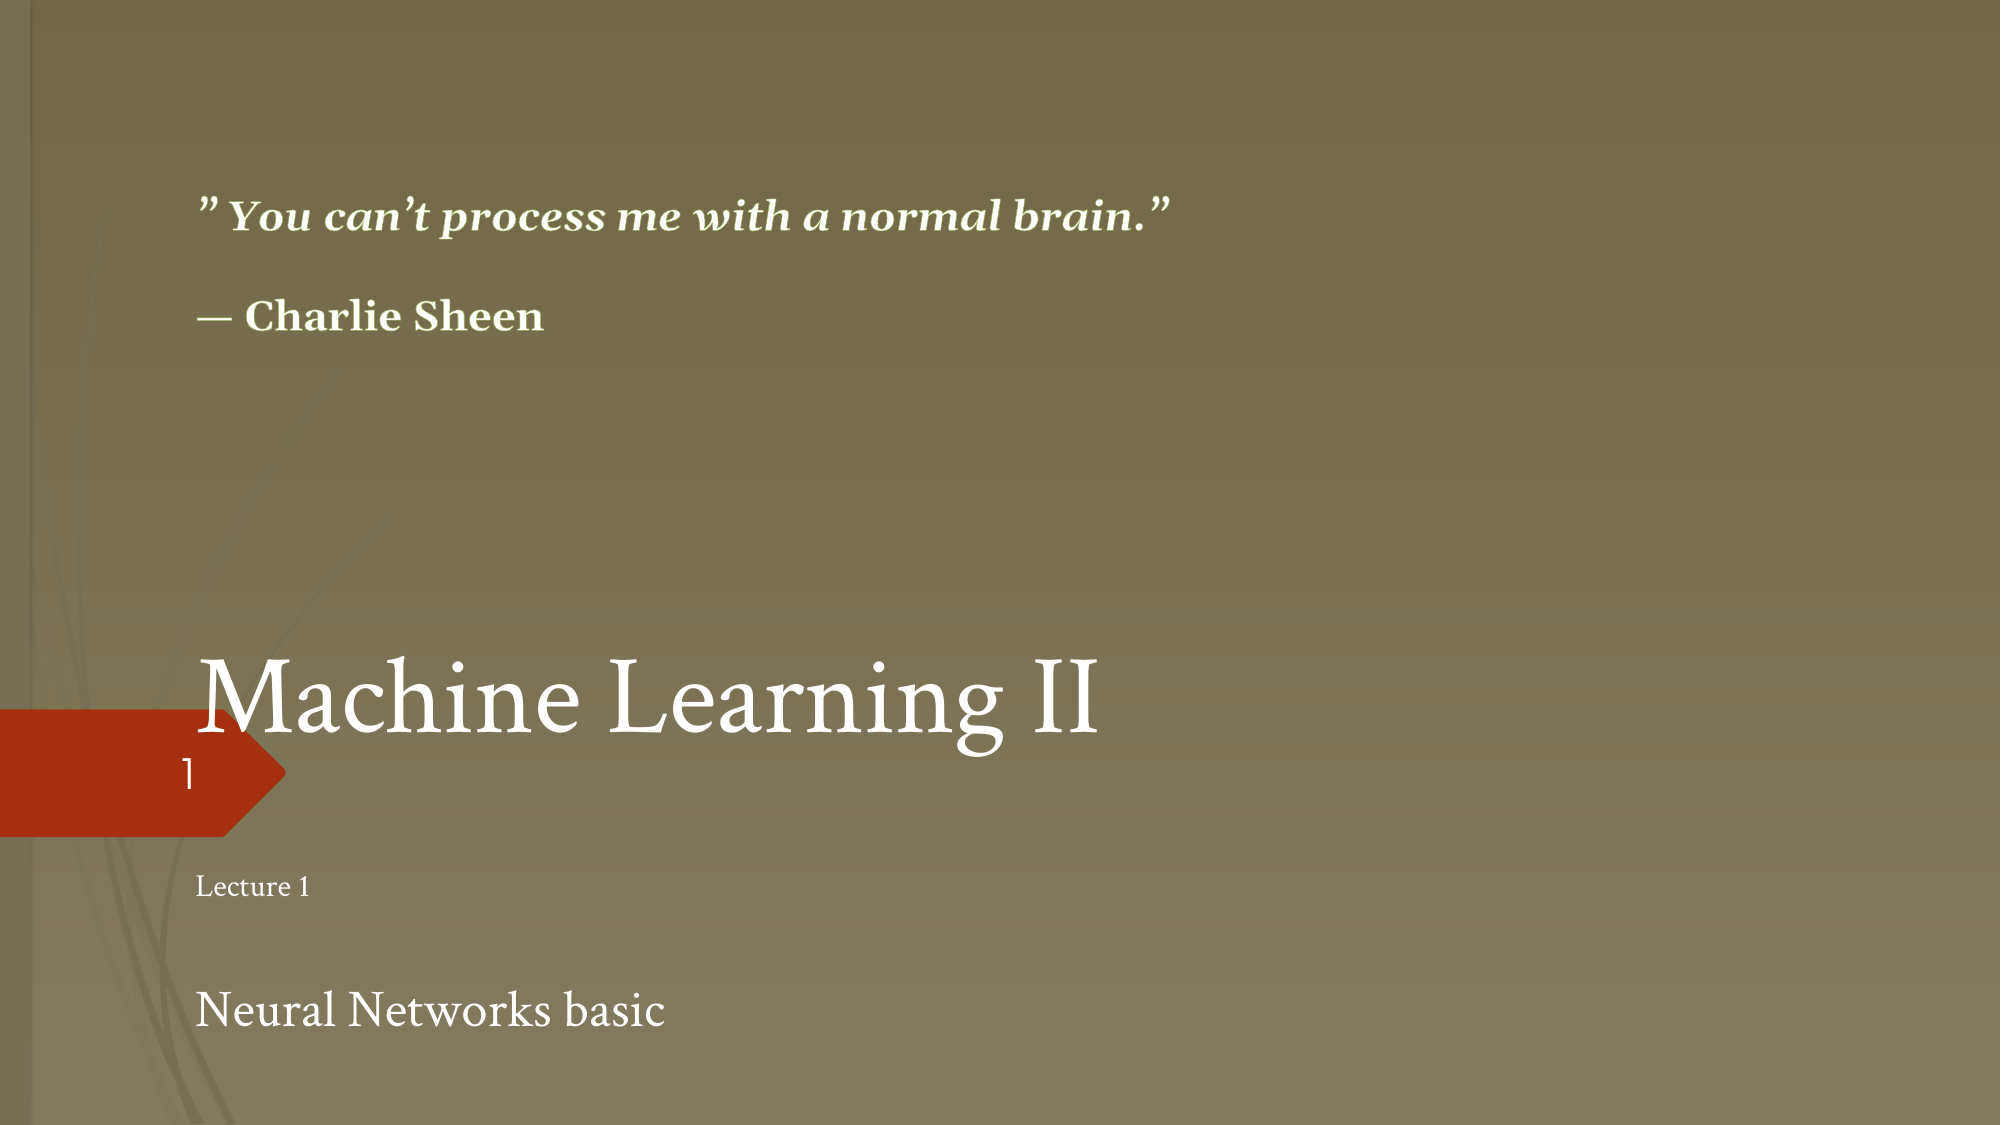

# Machine Learning II
” You can’t process me with a normal brain.”

— Charlie Sheen
1
Lecture 1

Neural Networks basic